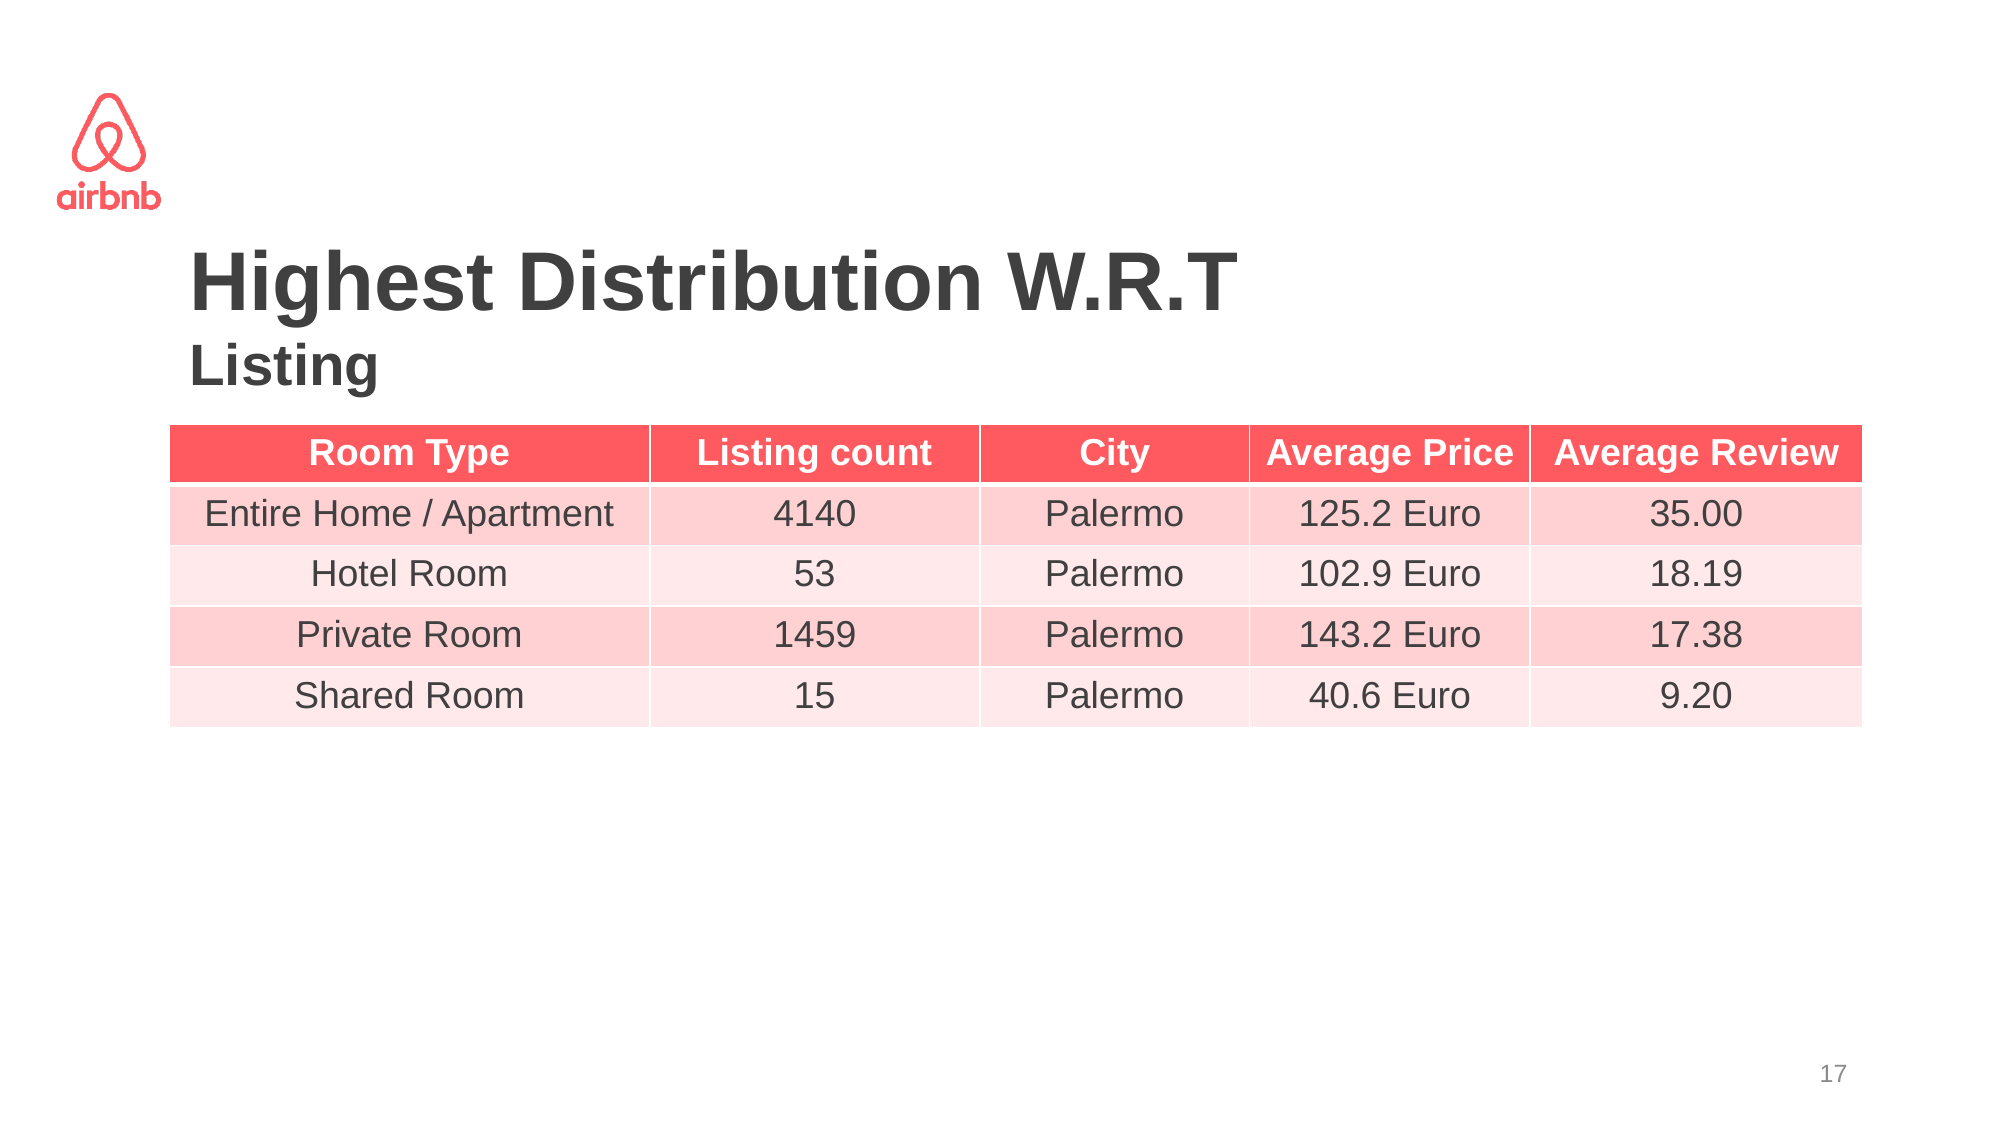

Highest Distribution W.R.T
Listing
| Room Type | Listing count | City | Average Price | Average Review |
| --- | --- | --- | --- | --- |
| Entire Home / Apartment | 4140 | Palermo | 125.2 Euro | 35.00 |
| Hotel Room | 53 | Palermo | 102.9 Euro | 18.19 |
| Private Room | 1459 | Palermo | 143.2 Euro | 17.38 |
| Shared Room | 15 | Palermo | 40.6 Euro | 9.20 |
17